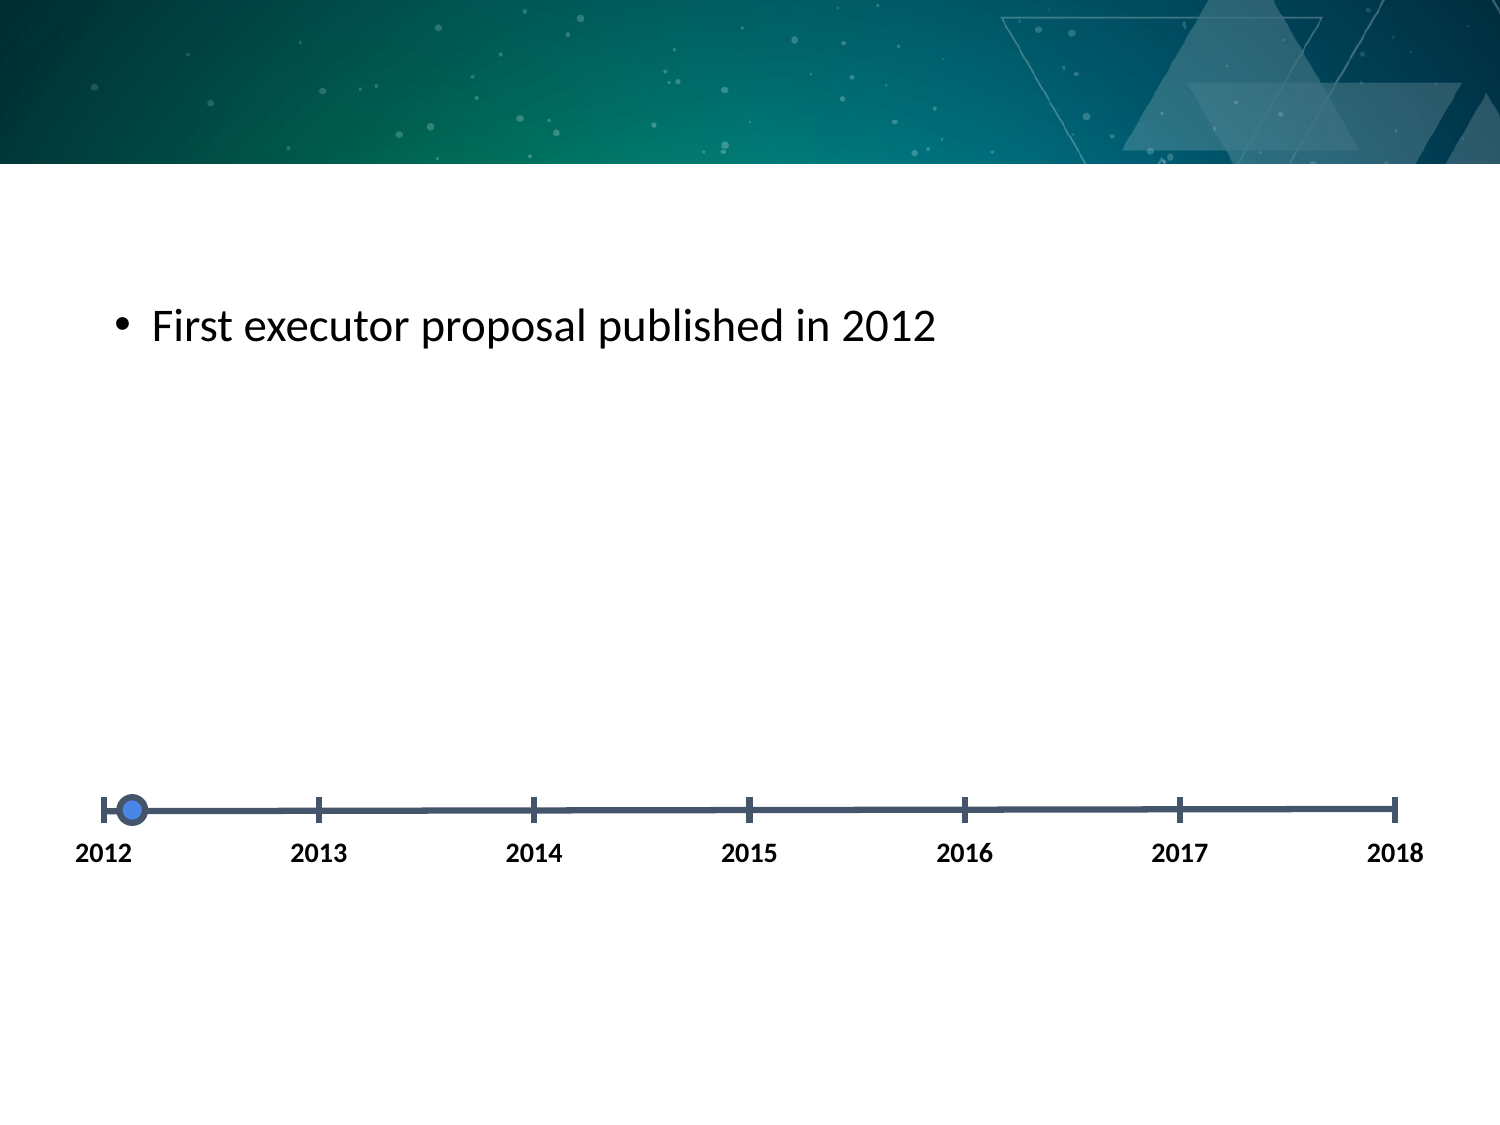

First executor proposal published in 2012

2012
2013
2014
2015
2016
2017
2018